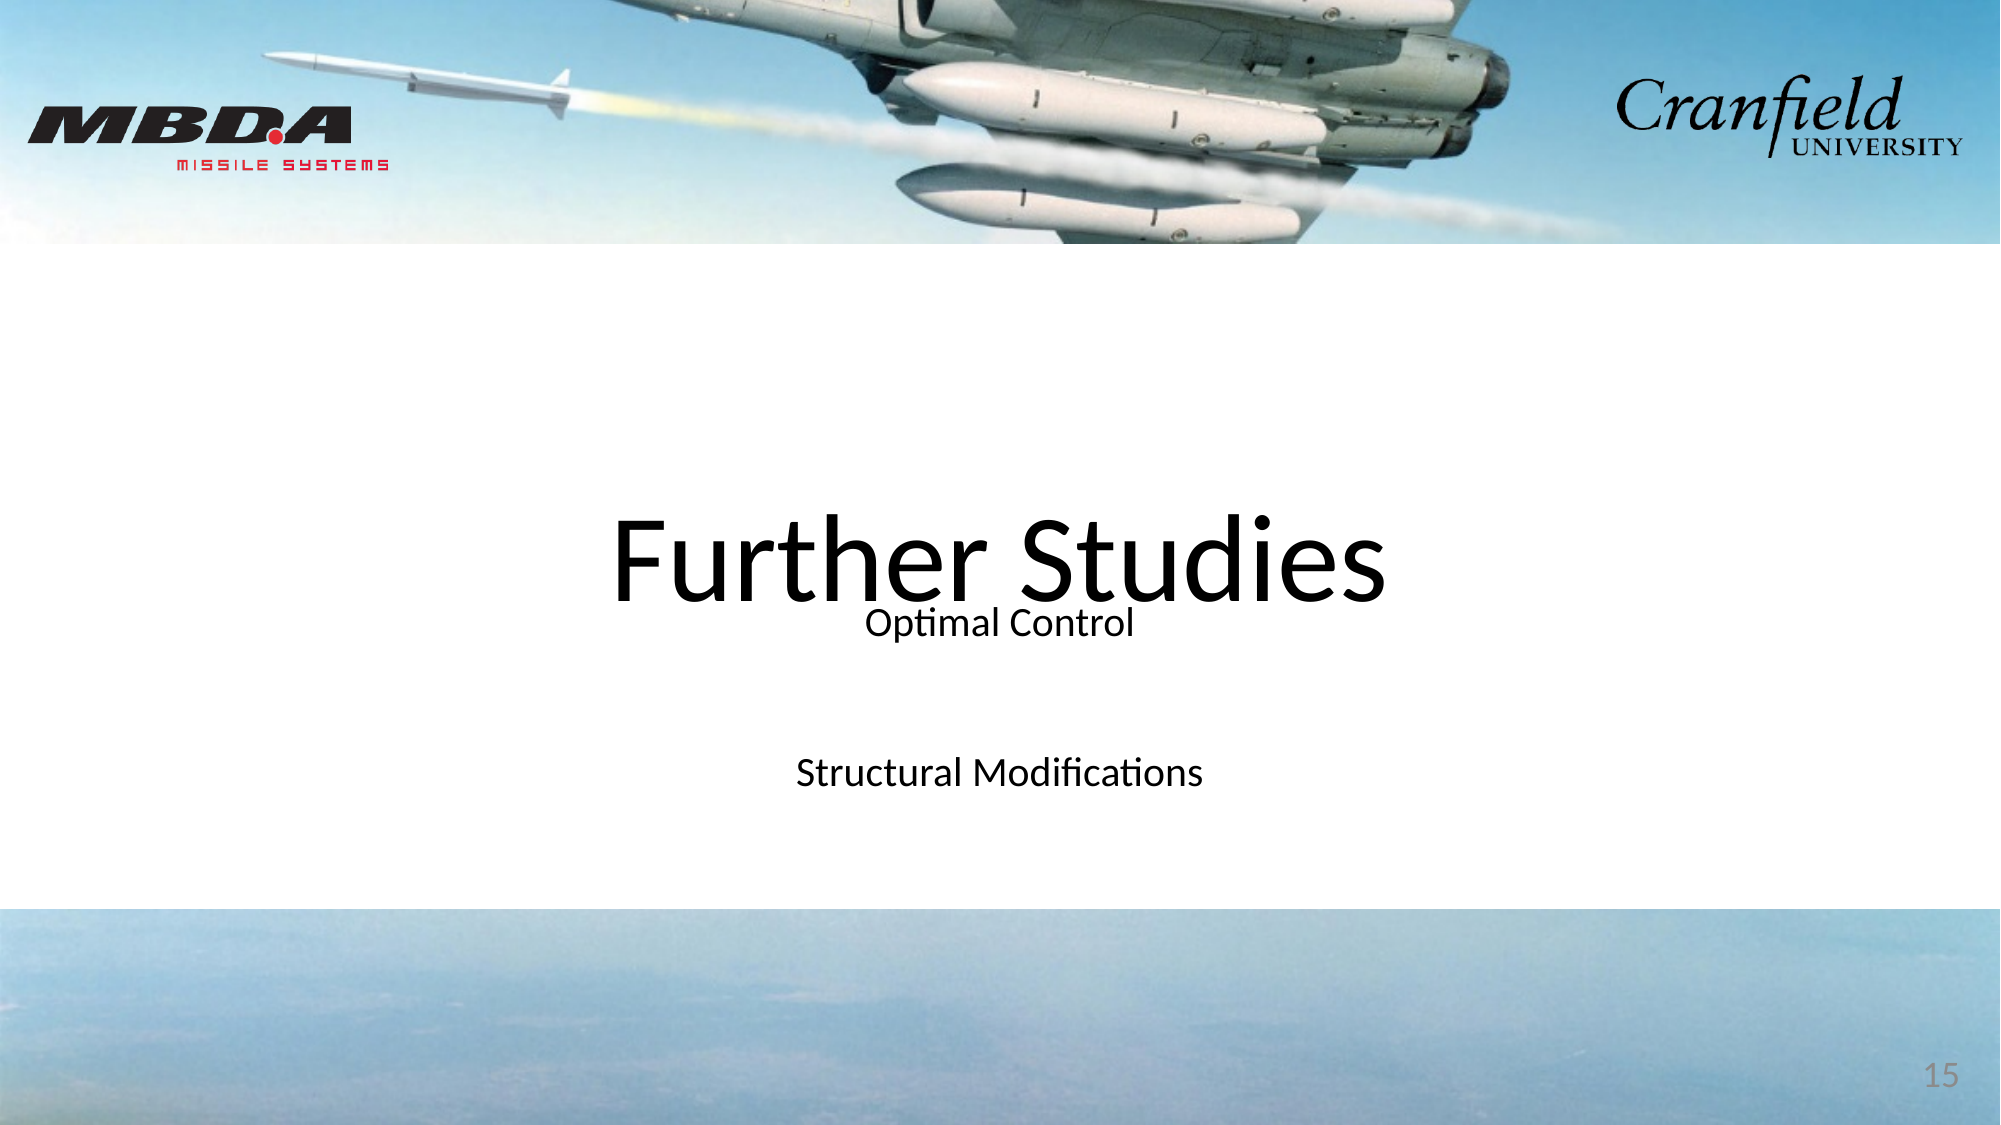

# Further Studies
Optimal Control
Structural Modifications
15